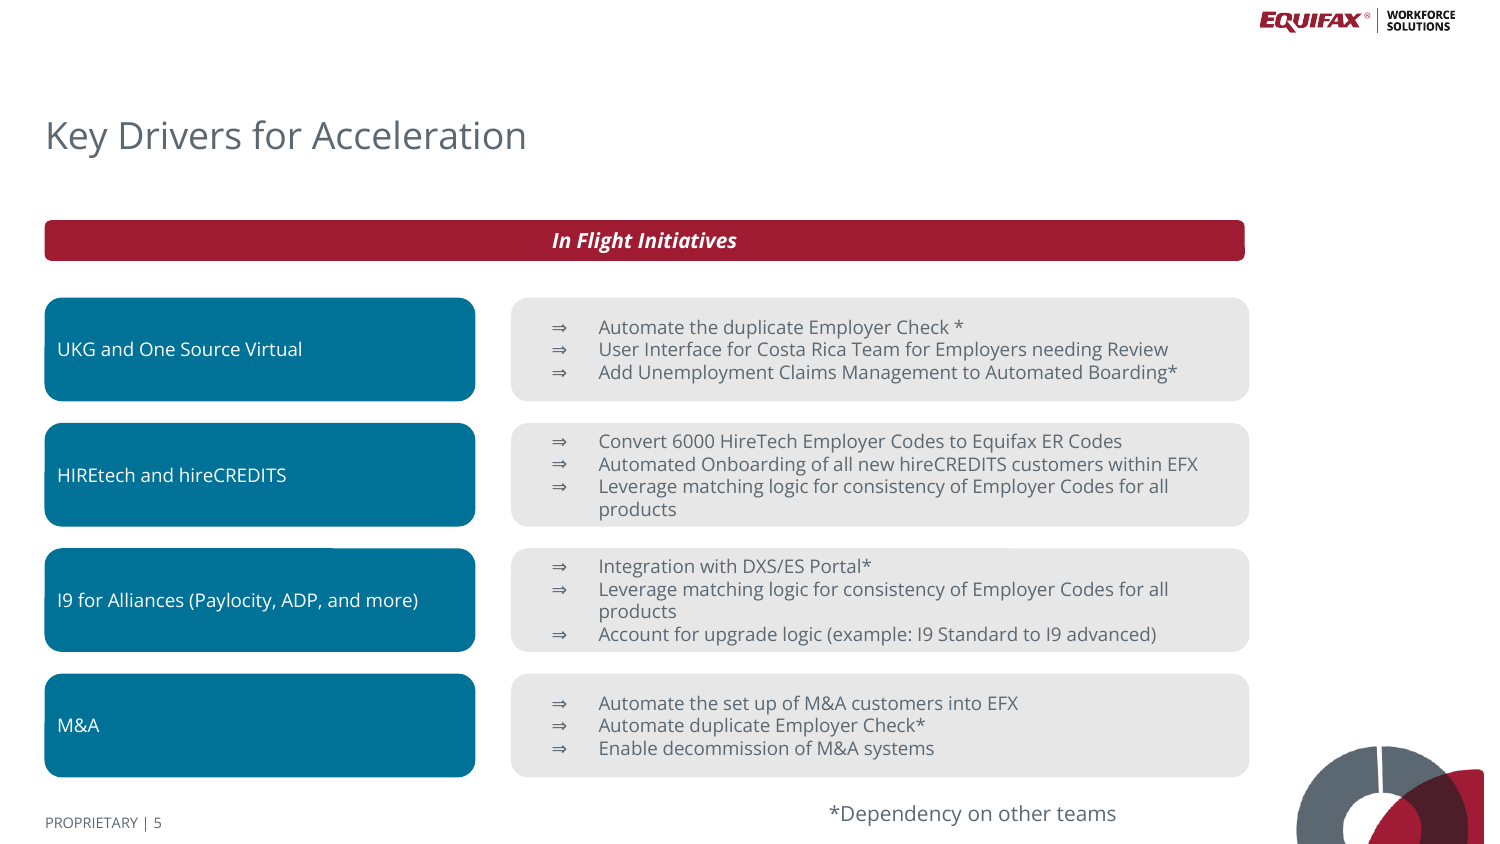

Key Drivers for Acceleration
In Flight Initiatives
UKG and One Source Virtual
Automate the duplicate Employer Check *
User Interface for Costa Rica Team for Employers needing Review
Add Unemployment Claims Management to Automated Boarding*
HIREtech and hireCREDITS
Convert 6000 HireTech Employer Codes to Equifax ER Codes
Automated Onboarding of all new hireCREDITS customers within EFX
Leverage matching logic for consistency of Employer Codes for all products
I9 for Alliances (Paylocity, ADP, and more)
Integration with DXS/ES Portal*
Leverage matching logic for consistency of Employer Codes for all products
Account for upgrade logic (example: I9 Standard to I9 advanced)
M&A
Automate the set up of M&A customers into EFX
Automate duplicate Employer Check*
Enable decommission of M&A systems
*Dependency on other teams